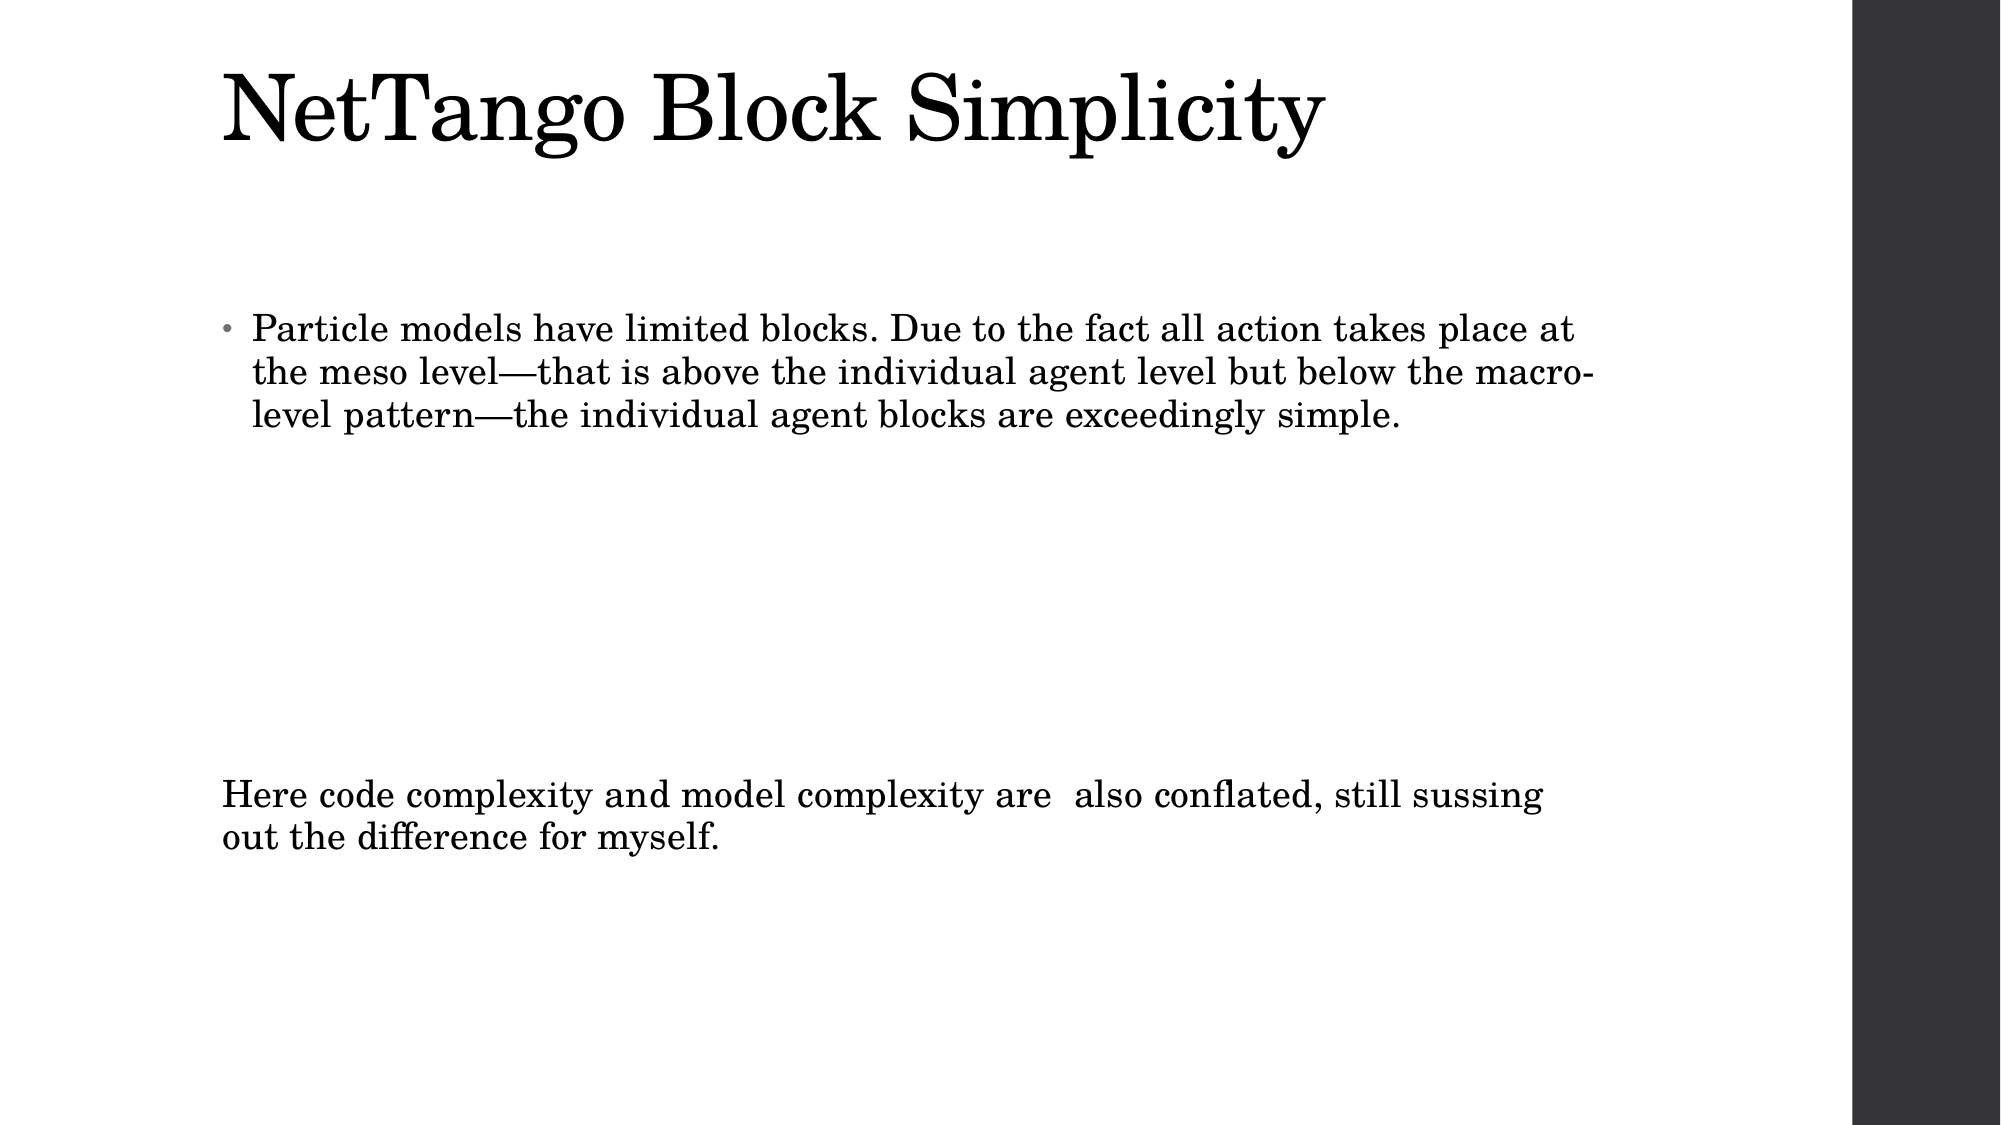

# NetTango Block Simplicity
Particle models have limited blocks. Due to the fact all action takes place at the meso level—that is above the individual agent level but below the macro-level pattern—the individual agent blocks are exceedingly simple.

Here code complexity and model complexity are  also conflated, still sussing out the difference for myself.